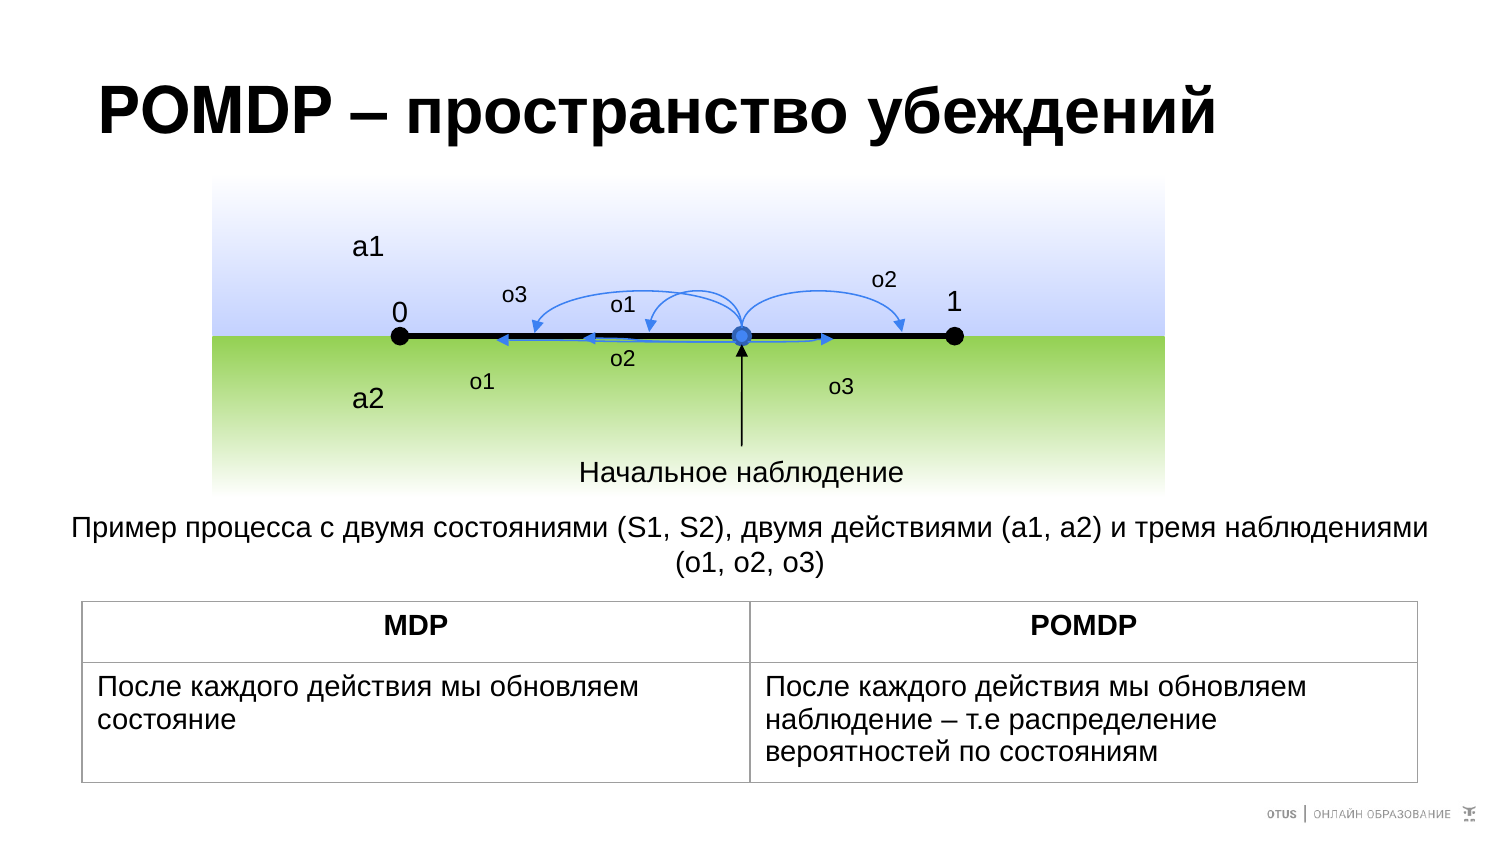

# POMDP – пространство убеждений

а1
o2
o3
1
o1
0

o2
o1
o3
а2
Начальное наблюдение
Пример процесса с двумя состояниями (S1, S2), двумя действиями (a1, a2) и тремя наблюдениями (o1, o2, o3)
| MDP | POMDP |
| --- | --- |
| После каждого действия мы обновляем состояние | После каждого действия мы обновляем наблюдение – т.е распределение вероятностей по состояниям |